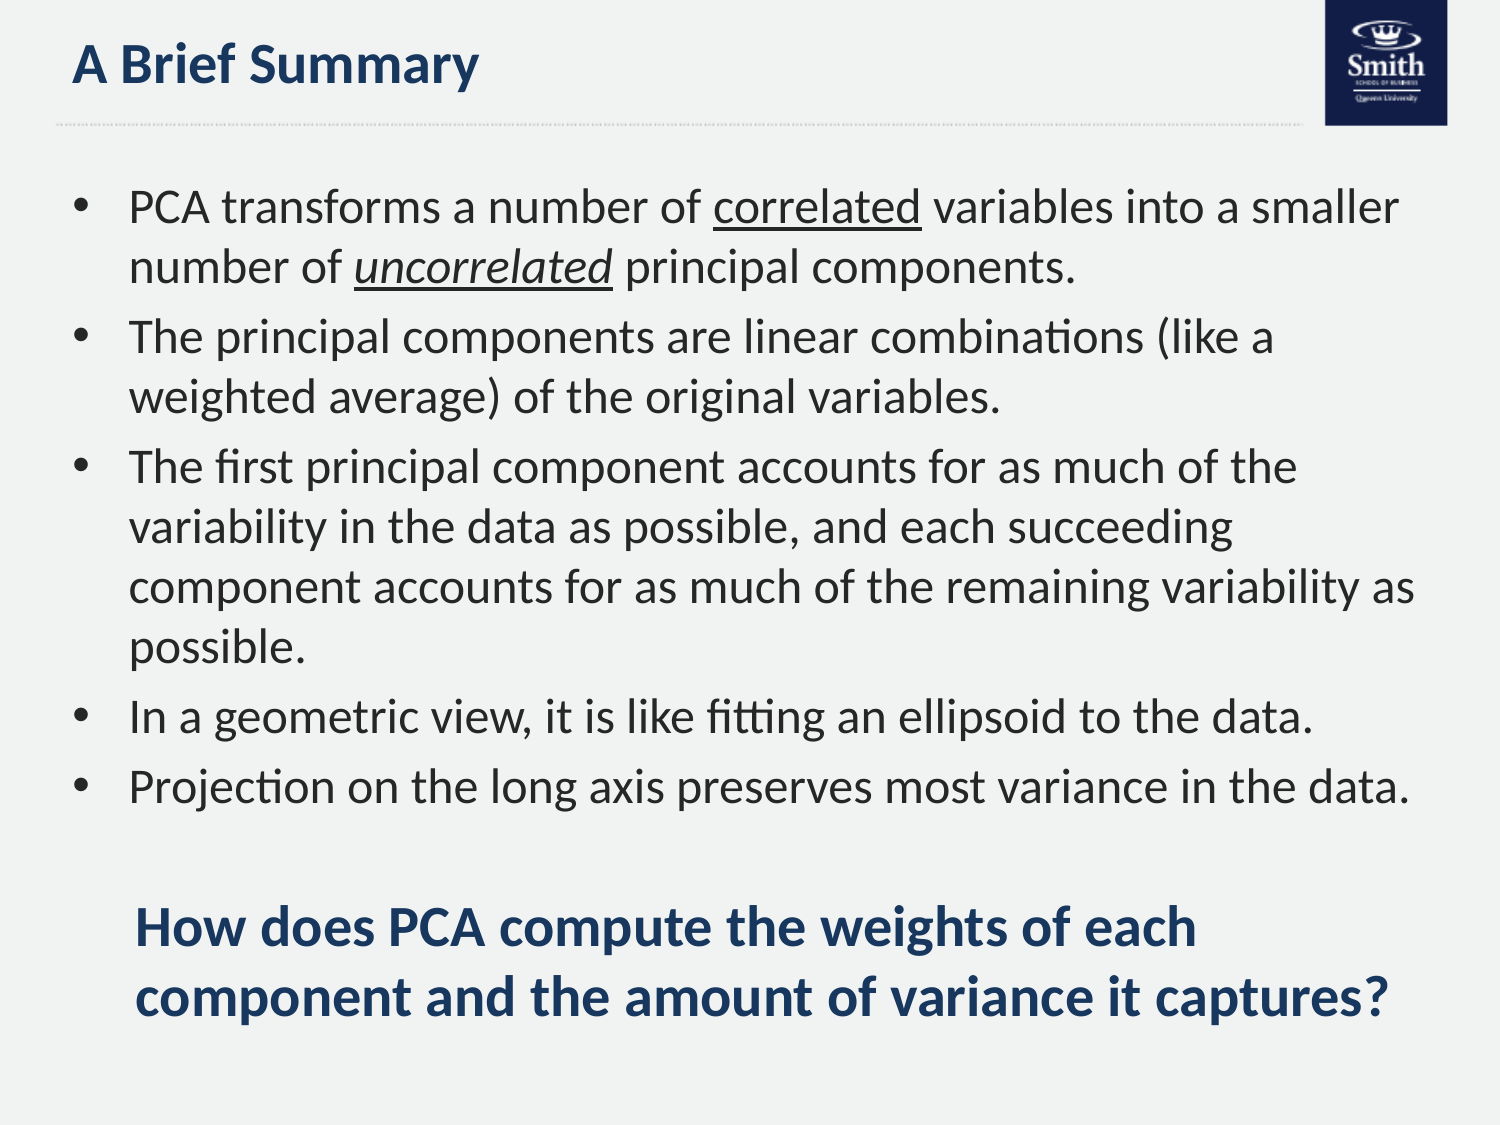

# A Brief Summary
PCA transforms a number of correlated variables into a smaller number of uncorrelated principal components.
The principal components are linear combinations (like a weighted average) of the original variables.
The first principal component accounts for as much of the variability in the data as possible, and each succeeding component accounts for as much of the remaining variability as possible.
In a geometric view, it is like fitting an ellipsoid to the data.
Projection on the long axis preserves most variance in the data.

How does PCA compute the weights of each component and the amount of variance it captures?